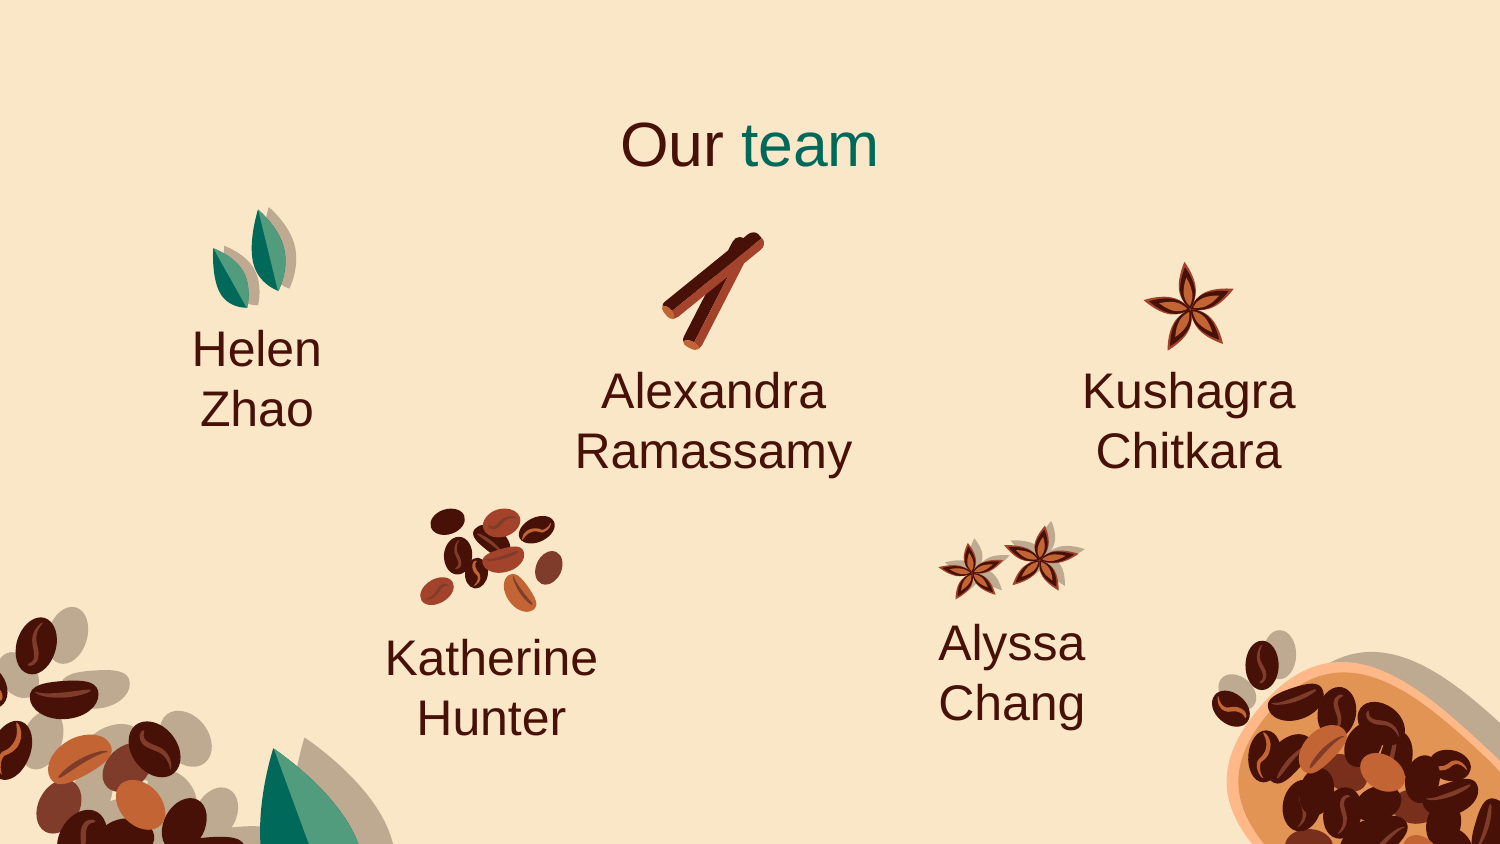

# Our team

Helen Zhao
Kushagra Chitkara
Alexandra Ramassamy

Katherine Hunter
Alyssa Chang